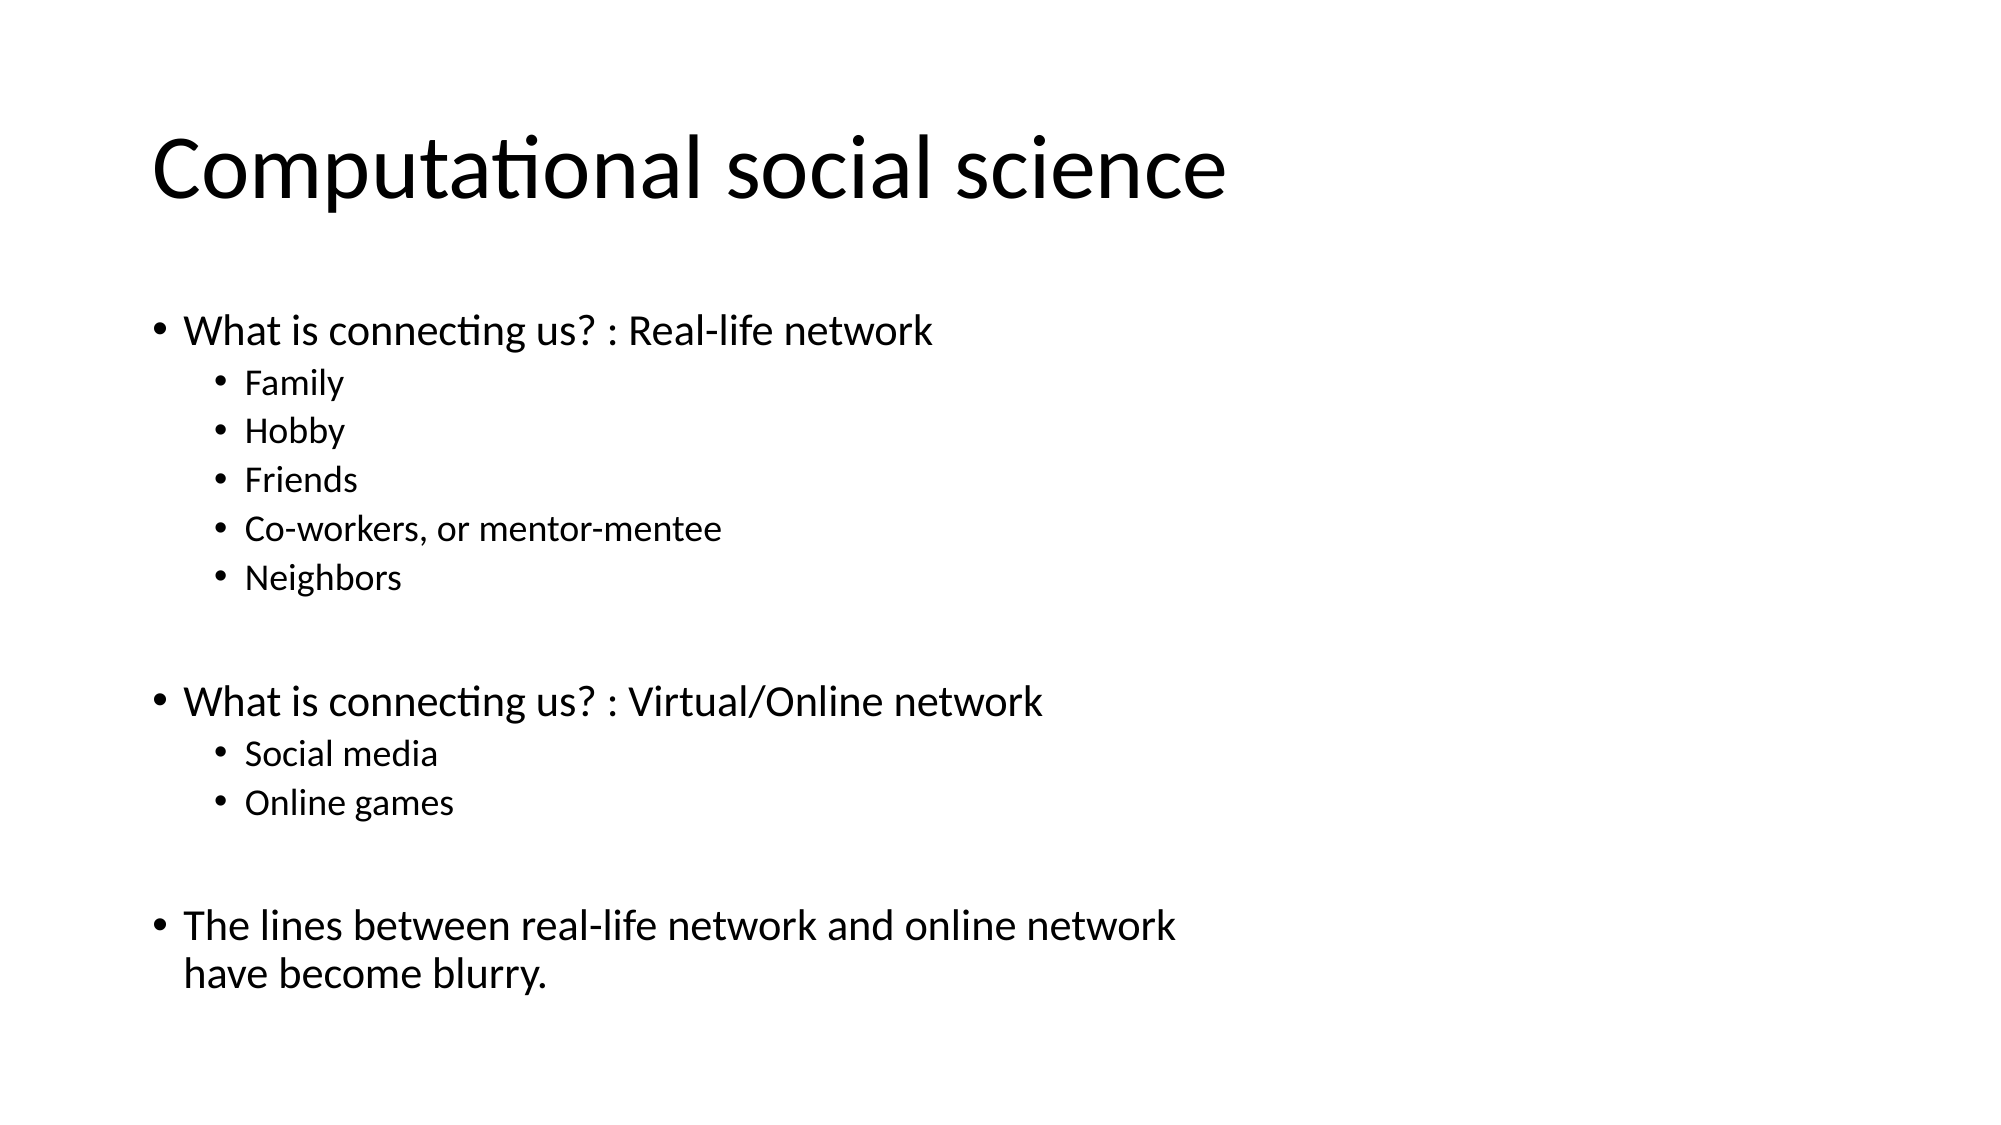

# Computational social science
What is connecting us? : Real-life network
Family
Hobby
Friends
Co-workers, or mentor-mentee
Neighbors

What is connecting us? : Virtual/Online network
Social media
Online games

The lines between real-life network and online network
have become blurry.